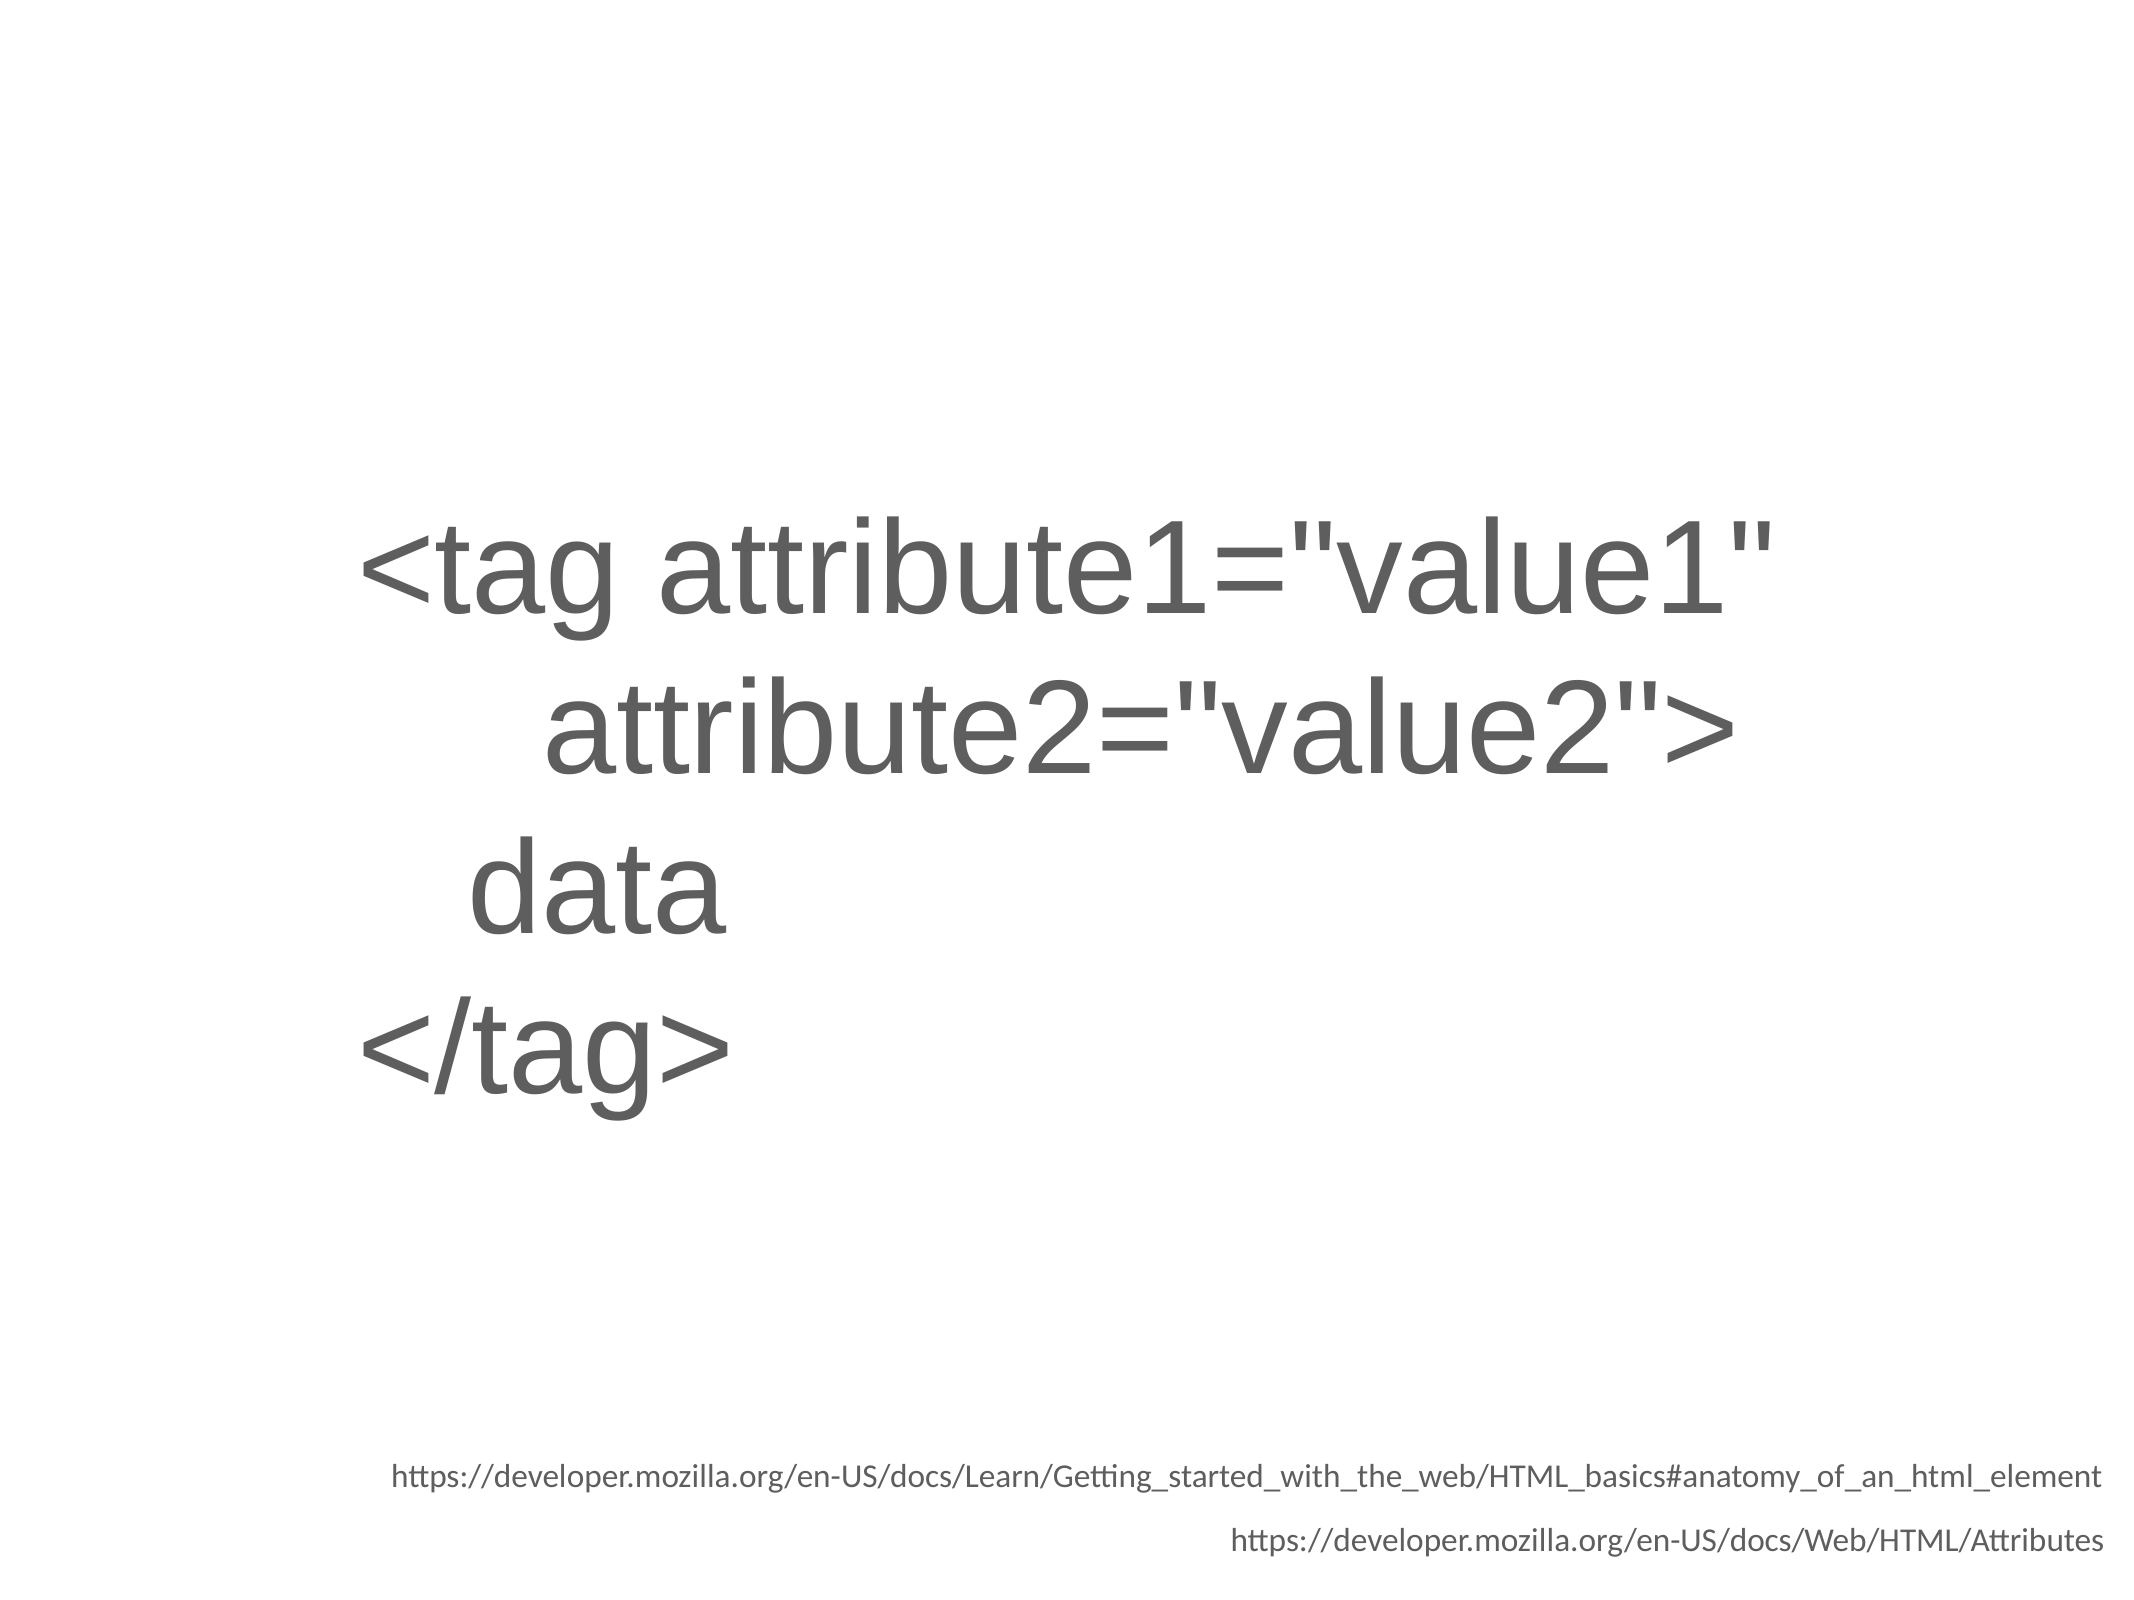

<tag attribute1="value1"
     attribute2="value2">
   data
</tag>
https://developer.mozilla.org/en-US/docs/Learn/Getting_started_with_the_web/HTML_basics#anatomy_of_an_html_element
https://developer.mozilla.org/en-US/docs/Web/HTML/Attributes